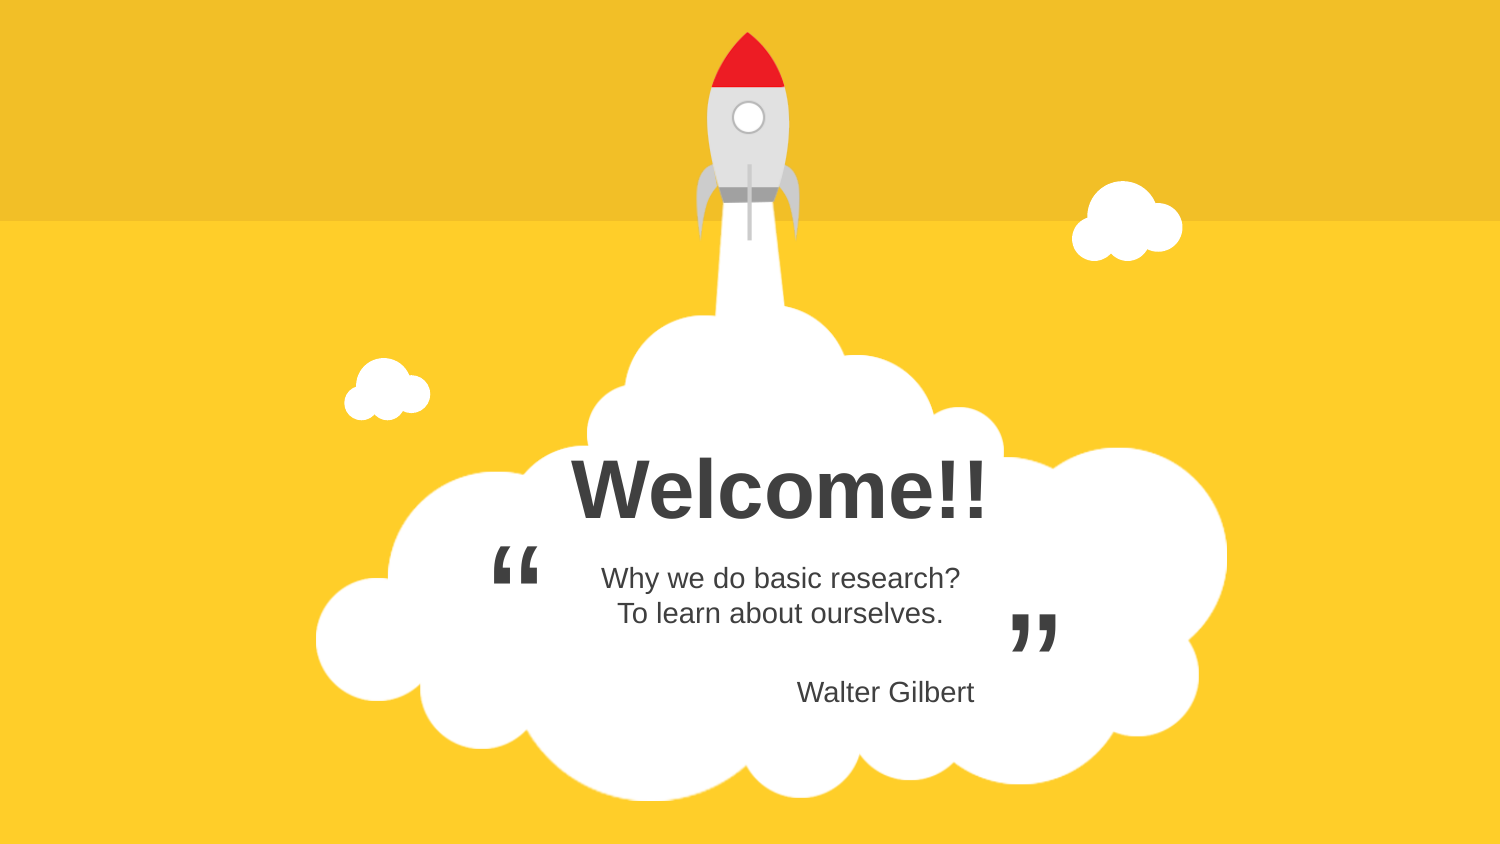

Welcome!!
“
”
Why we do basic research?
To learn about ourselves.

Walter Gilbert